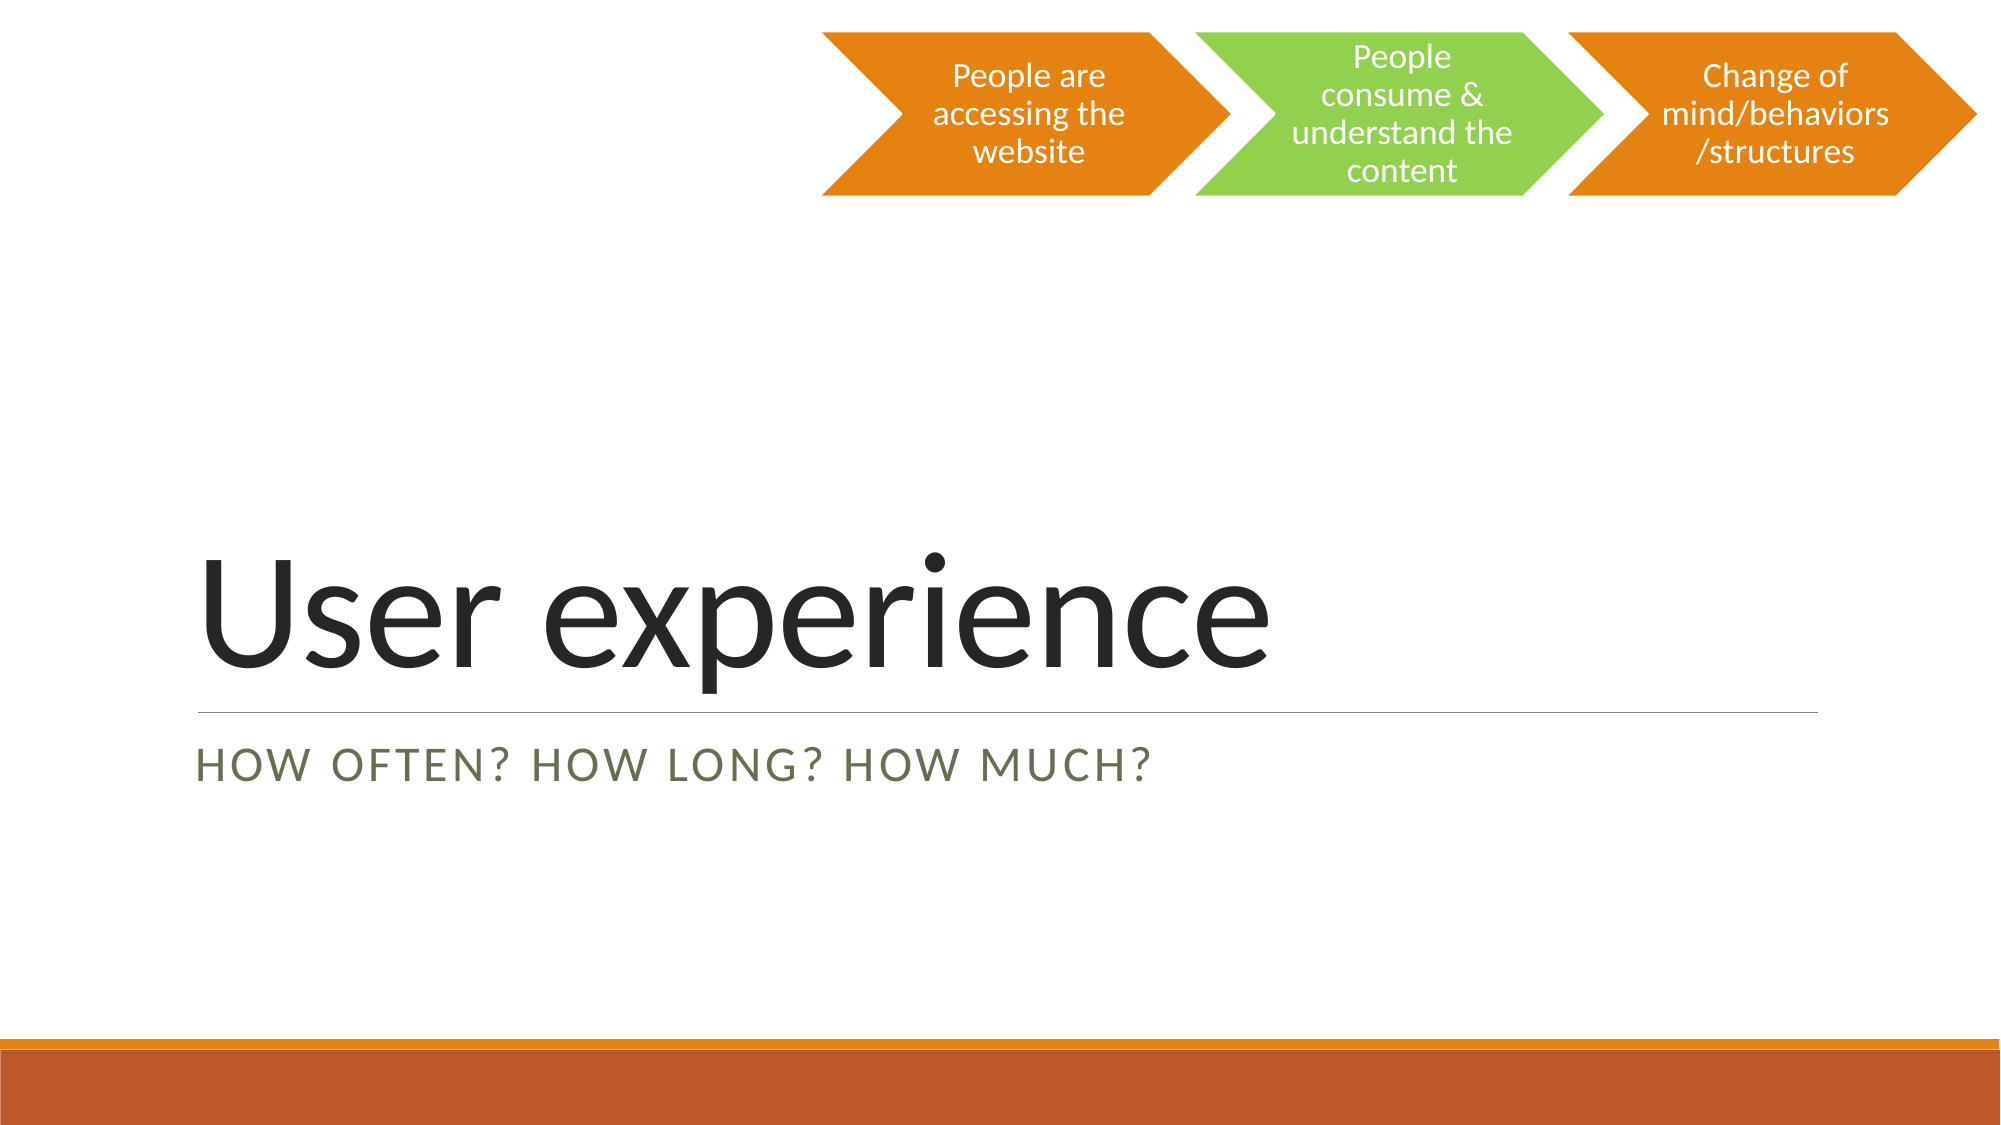

People are accessing the website
People consume & understand the content
Change of mind/behaviors/structures
# User experience
How often? How long? How much?